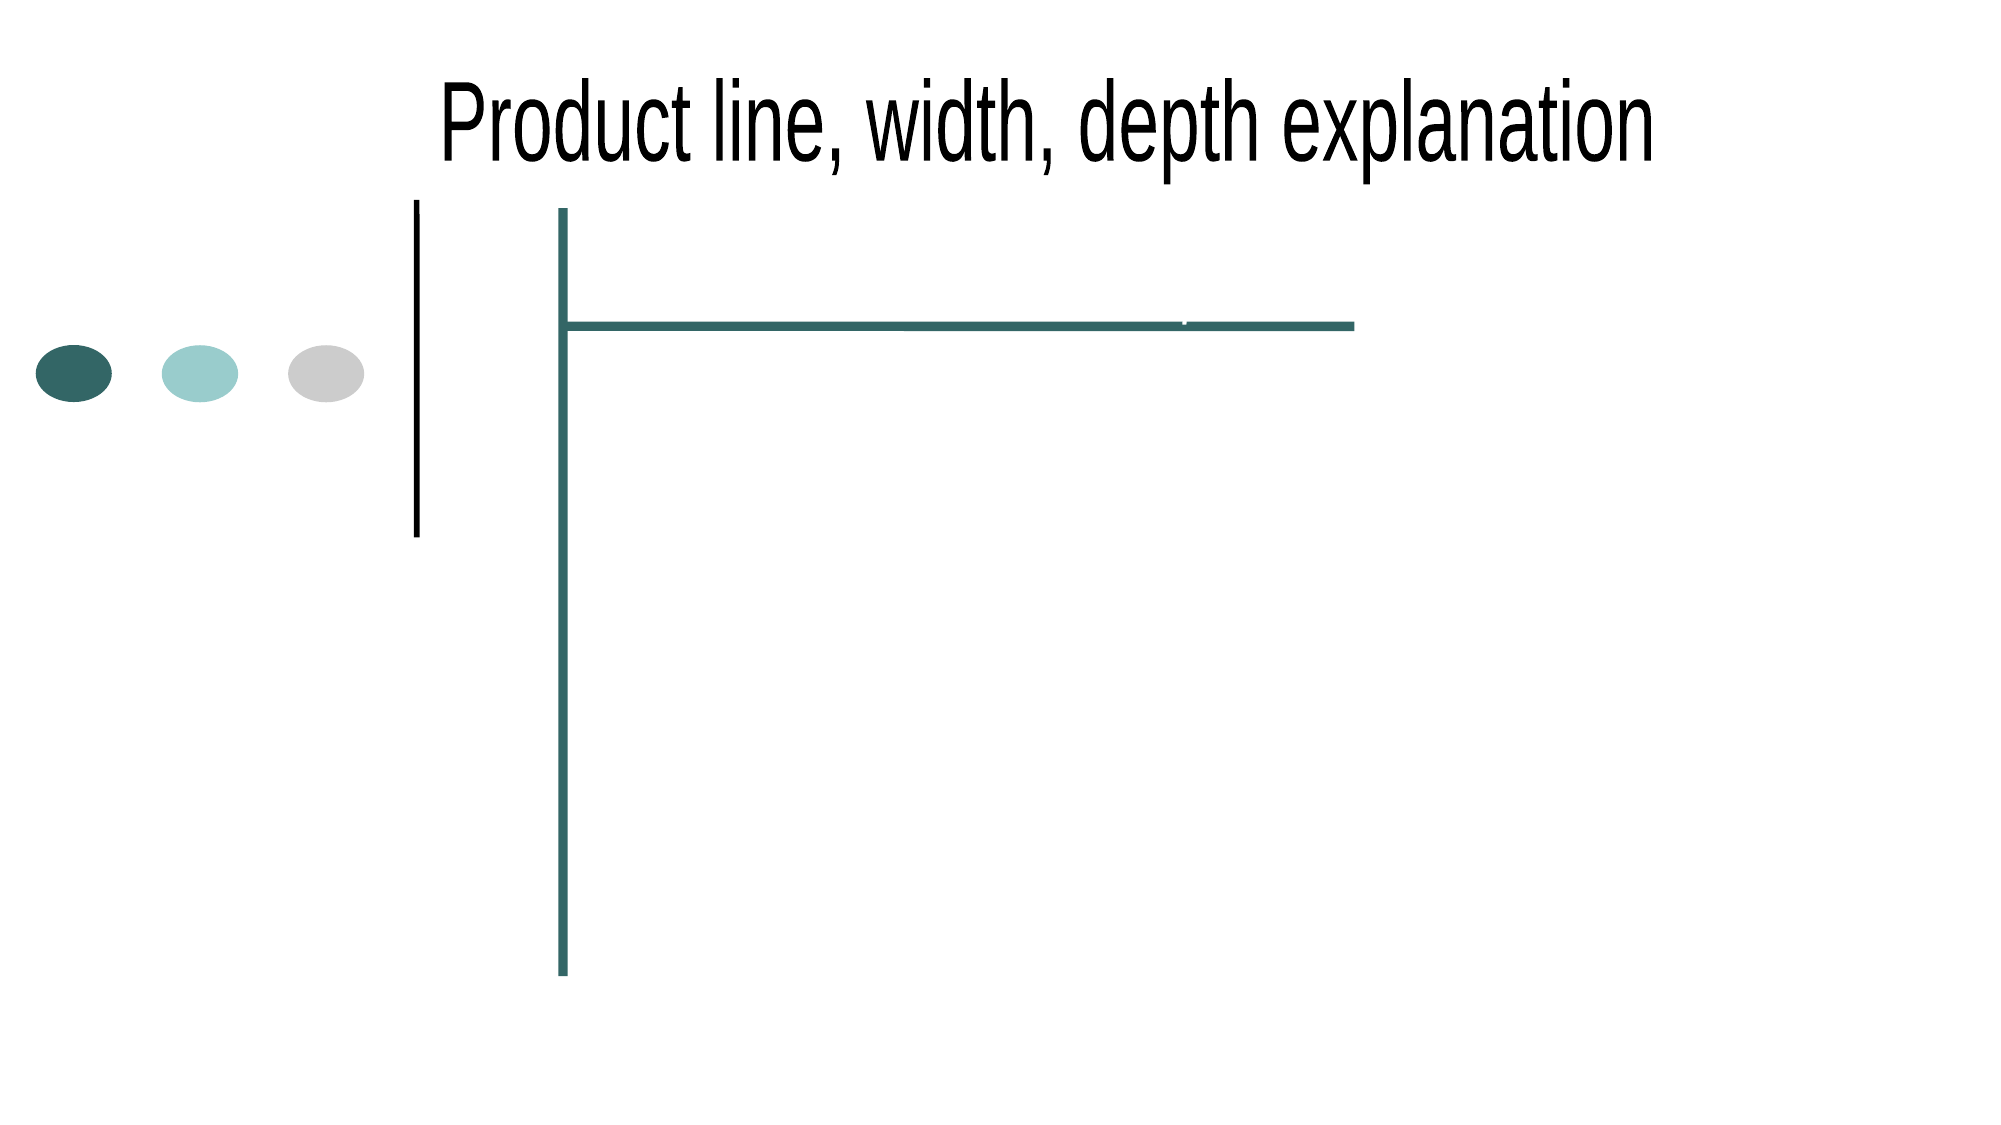

Product line, width, depth explanation

Product mix/assortment = all products company makes

Product line = group of closely related items
Depth of mix = assortment of items in each product line
Width of mix = number of product lines carried